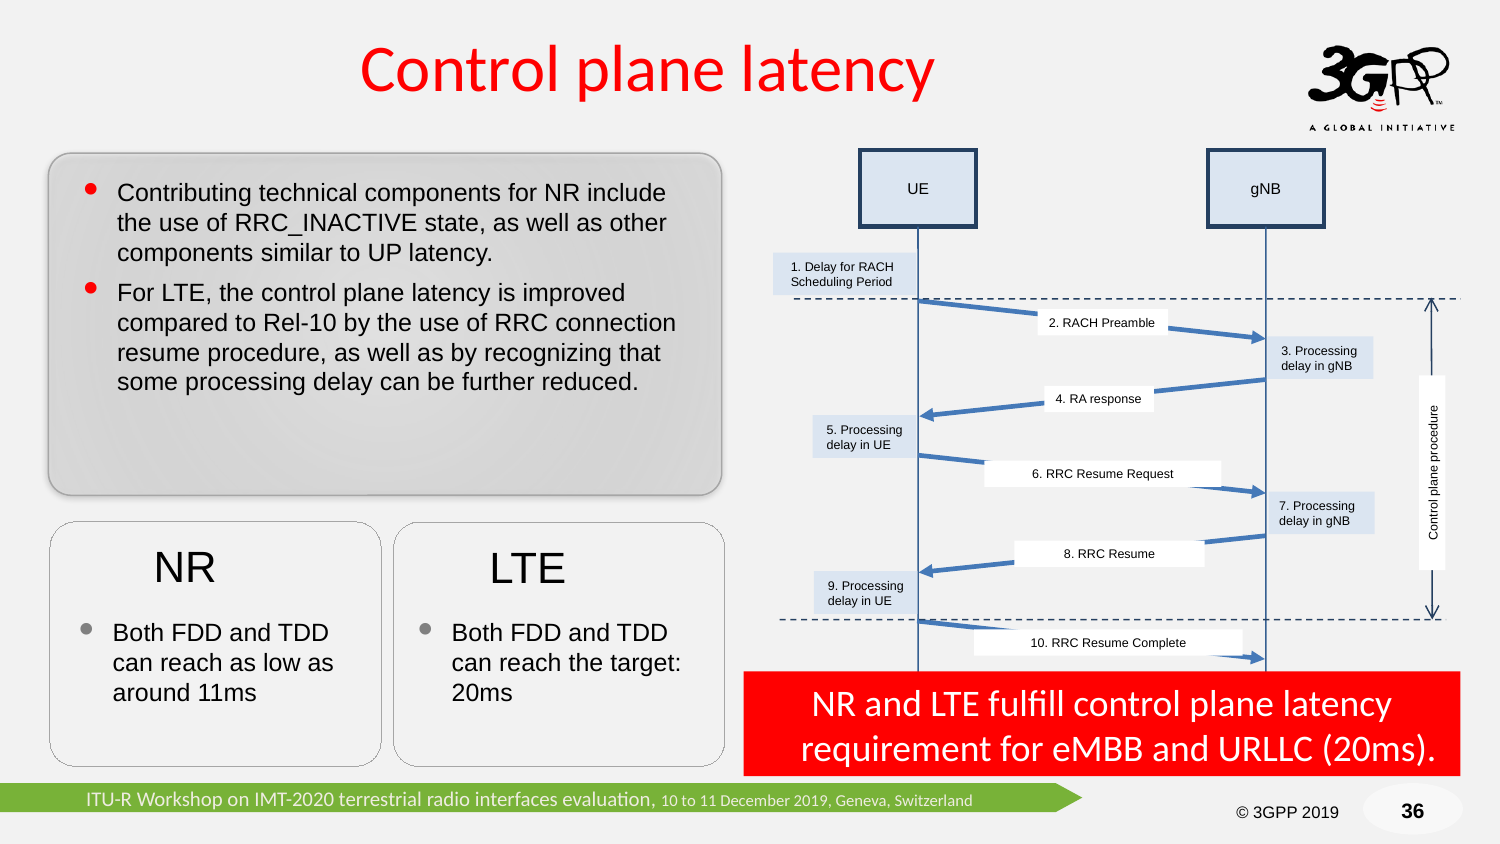

# Control plane latency
UE
gNB

1. Delay for RACH Scheduling Period

2. RACH Preamble

3. Processing delay in gNB

4. RA response

5. Processing delay in UE

Control plane procedure
6. RRC Resume Request

7. Processing delay in gNB

8. RRC Resume

9. Processing delay in UE

10. RRC Resume Complete

Contributing technical components for NR include the use of RRC_INACTIVE state, as well as other components similar to UP latency.
For LTE, the control plane latency is improved compared to Rel-10 by the use of RRC connection resume procedure, as well as by recognizing that some processing delay can be further reduced.

NR
LTE
Both FDD and TDD can reach as low as around 11ms
Both FDD and TDD can reach the target: 20ms
NR and LTE fulfill control plane latency requirement for eMBB and URLLC (20ms).